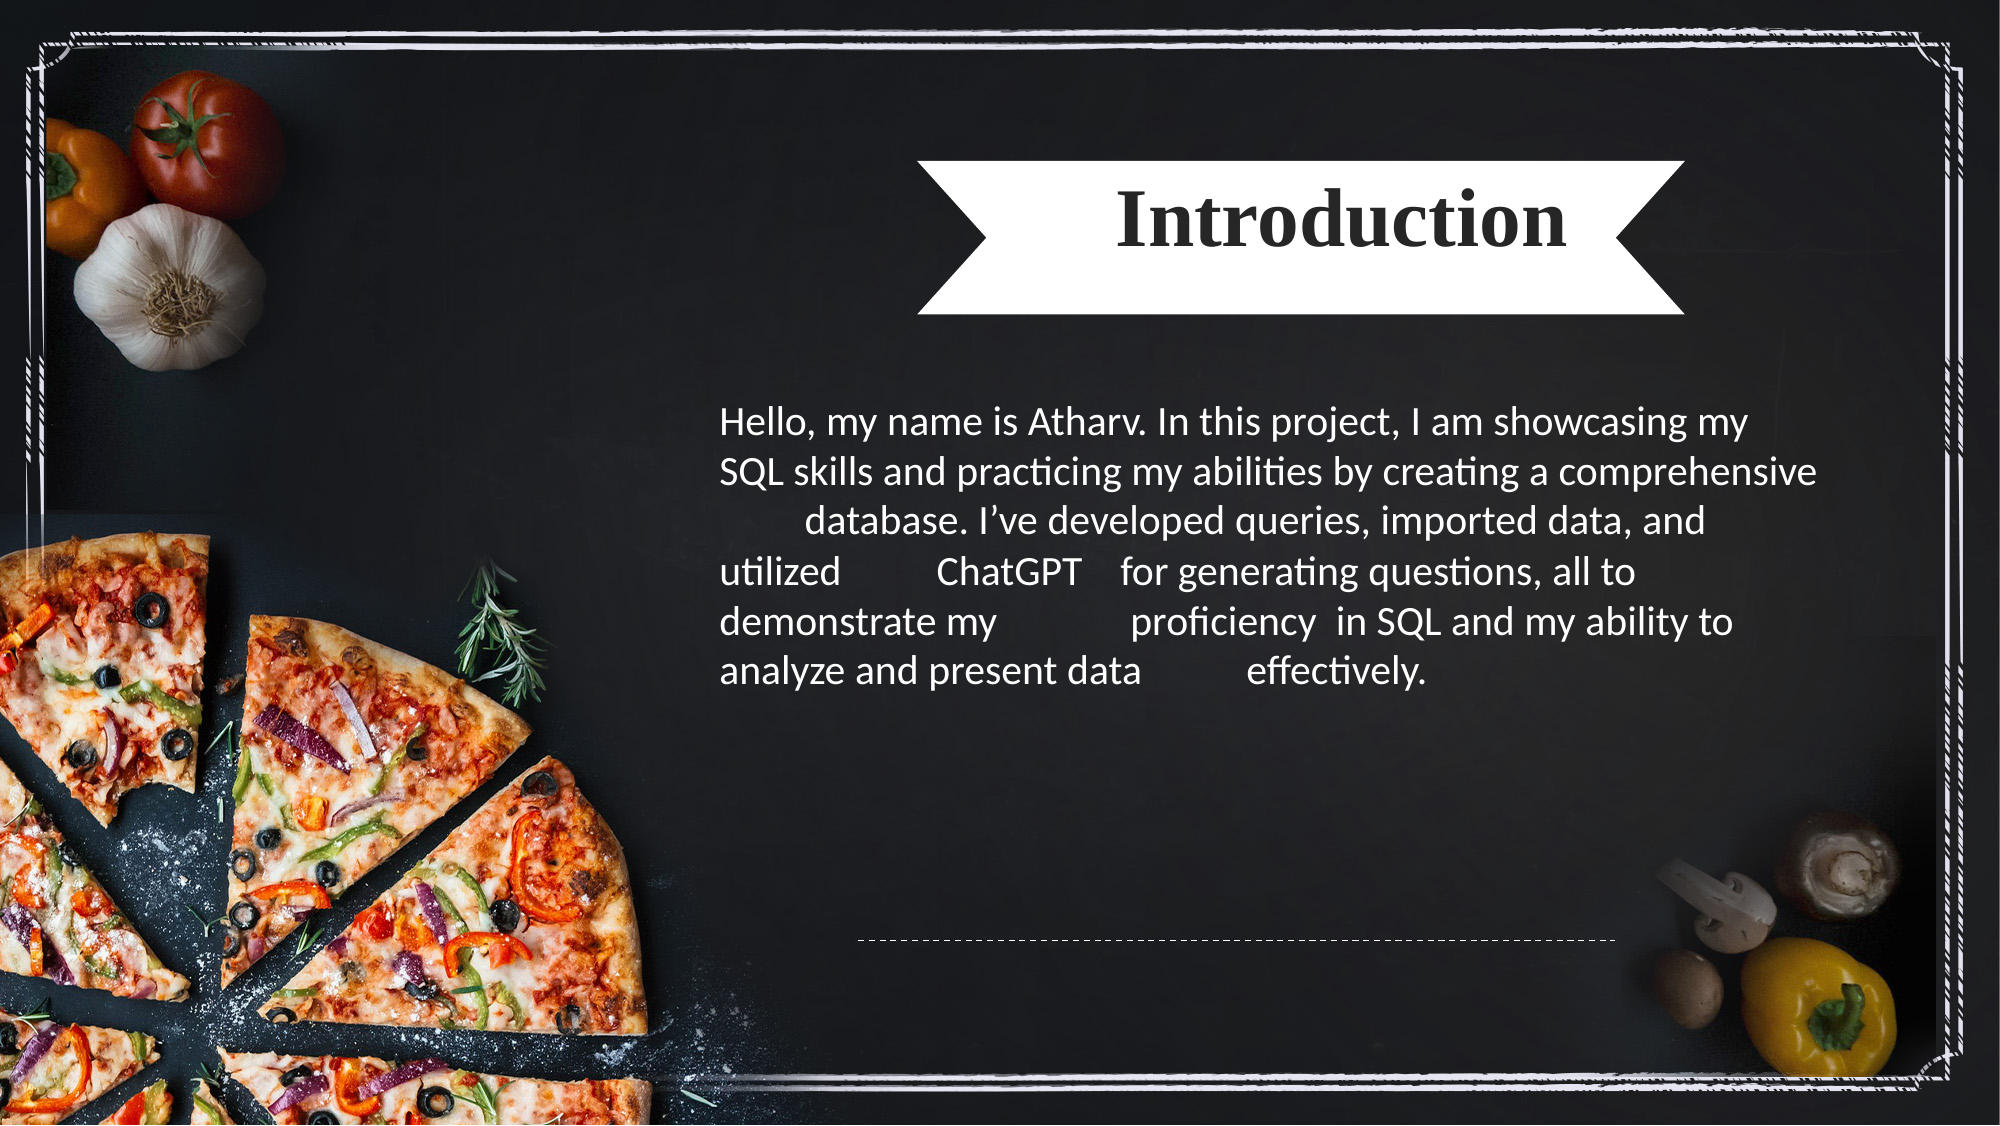

Introduction

Hello, my name is Atharv. In this project, I am showcasing my          SQL skills and practicing my abilities by creating a comprehensive           database. I’ve developed queries, imported data, and utilized          ChatGPT    for generating questions, all to demonstrate my              proficiency  in SQL and my ability to analyze and present data           effectively.